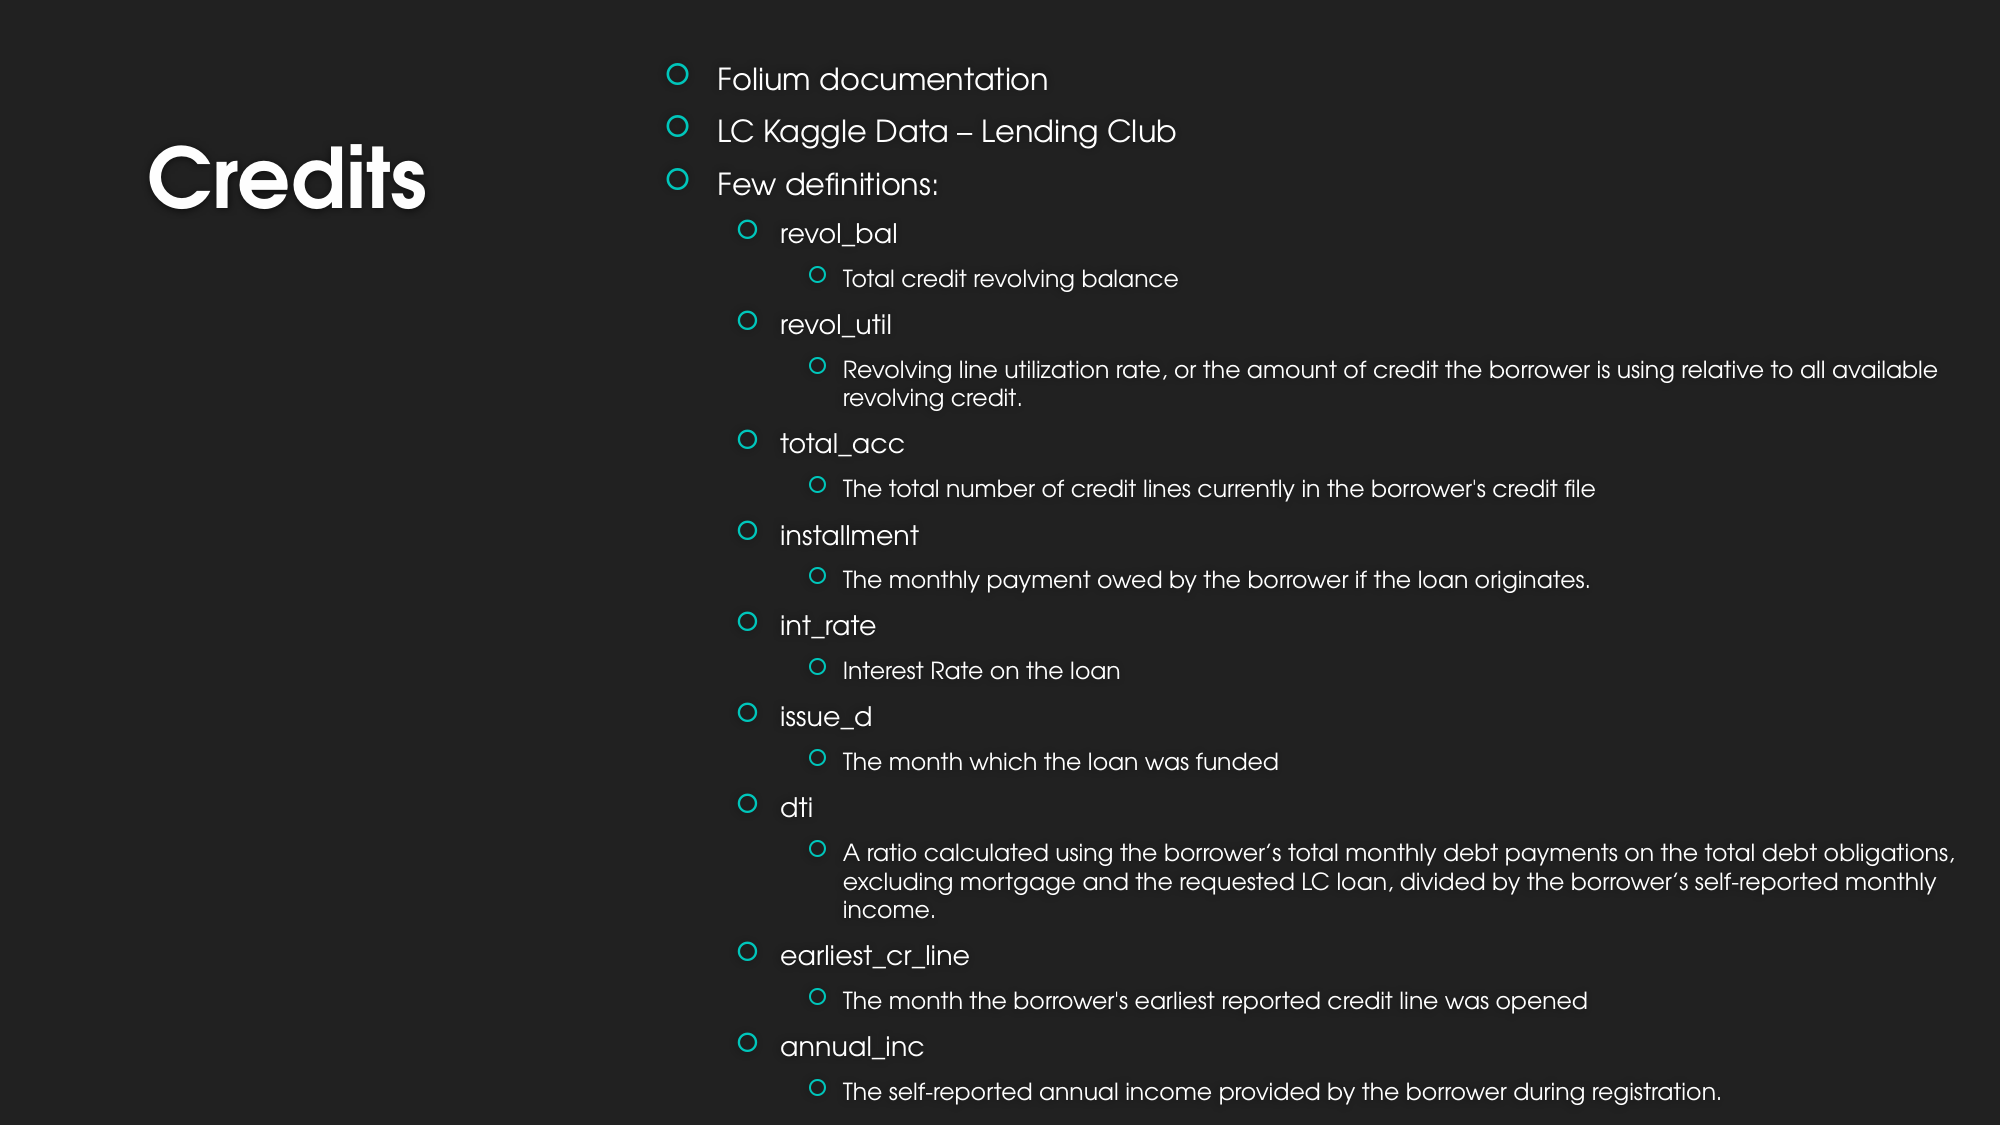

Folium documentation
LC Kaggle Data – Lending Club
Few definitions:
revol_bal
Total credit revolving balance
revol_util
Revolving line utilization rate, or the amount of credit the borrower is using relative to all available revolving credit.
total_acc
The total number of credit lines currently in the borrower's credit file
installment
The monthly payment owed by the borrower if the loan originates.
int_rate
Interest Rate on the loan
issue_d
The month which the loan was funded
dti
A ratio calculated using the borrower’s total monthly debt payments on the total debt obligations, excluding mortgage and the requested LC loan, divided by the borrower’s self-reported monthly income.
earliest_cr_line
The month the borrower's earliest reported credit line was opened
annual_inc
The self-reported annual income provided by the borrower during registration.

# Credits